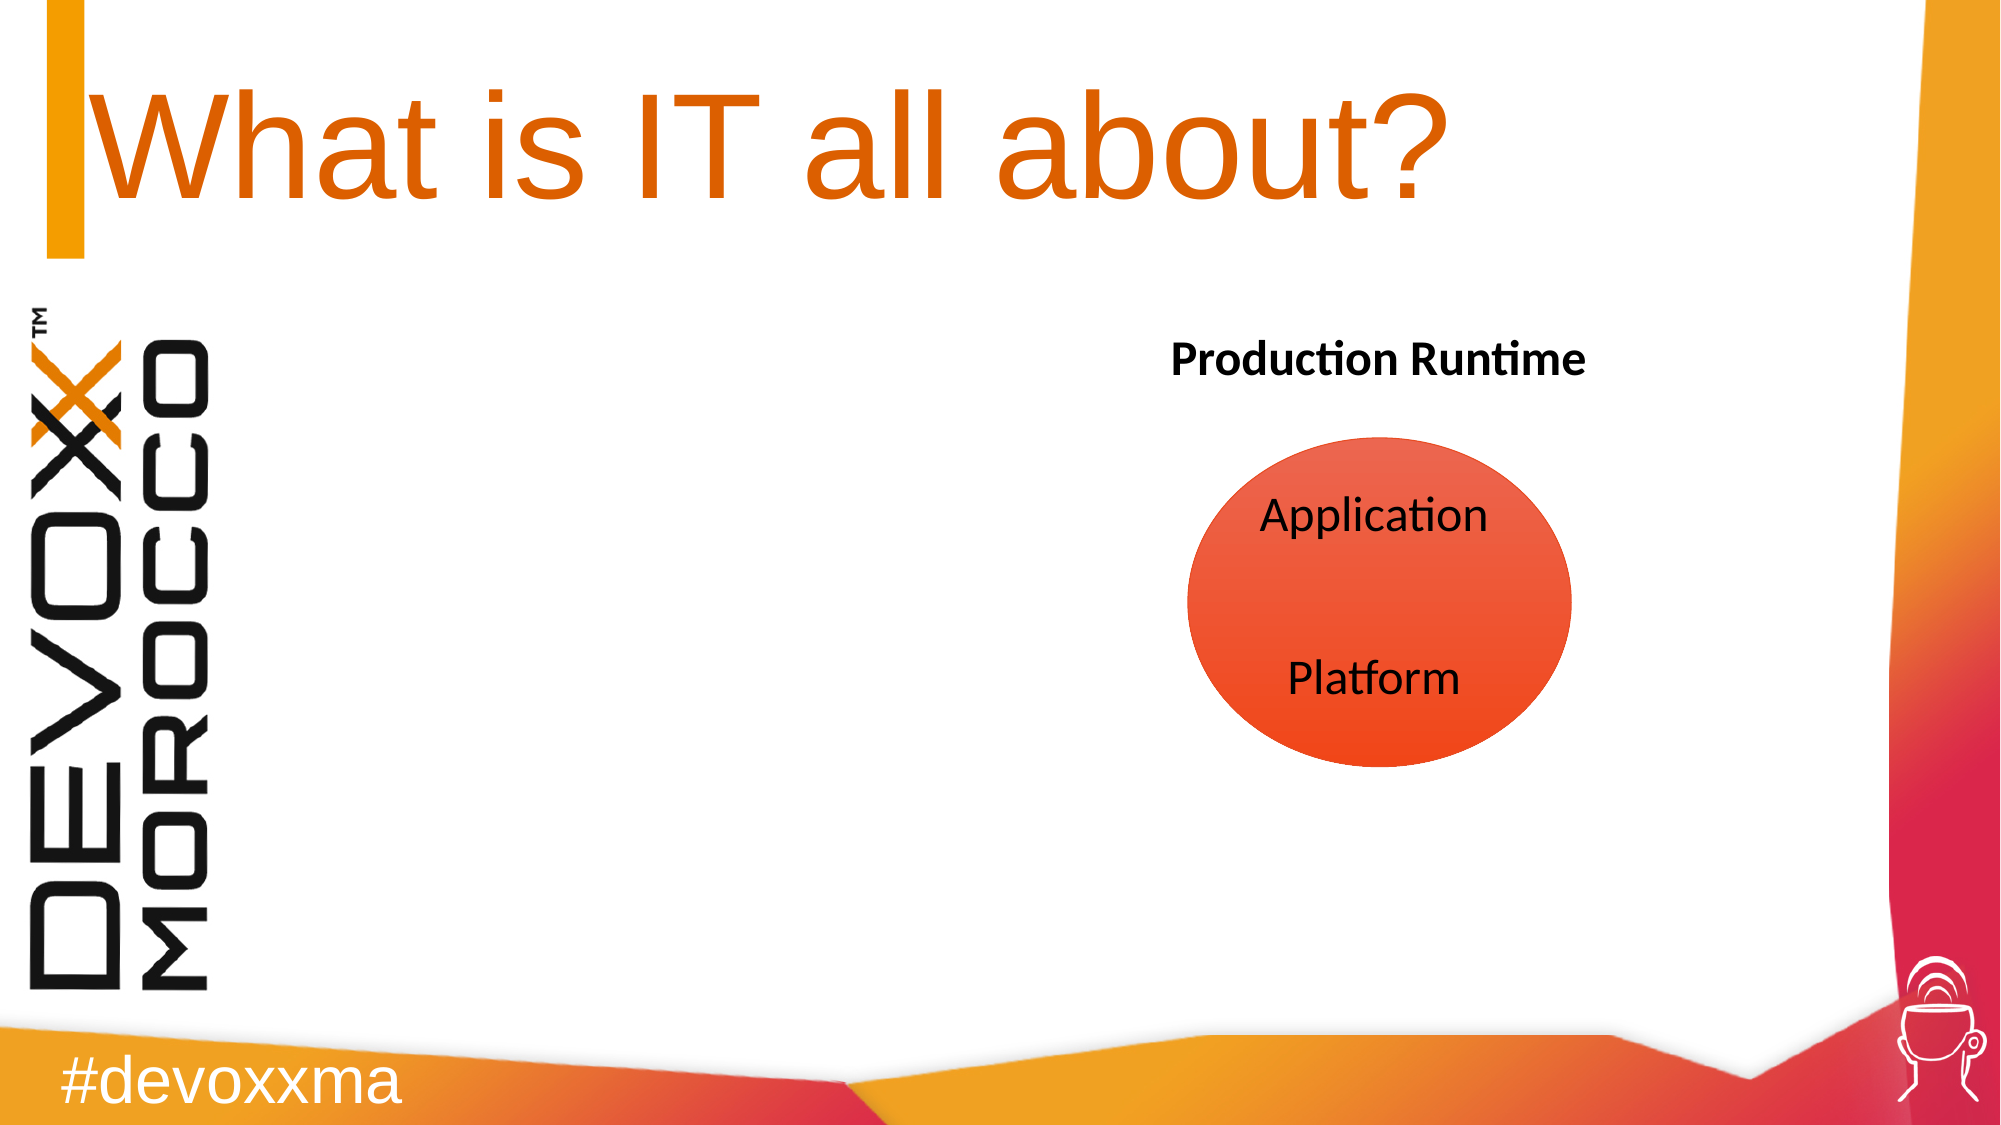

# What is IT all about?
Production Runtime

Application
Platform
#devoxxma